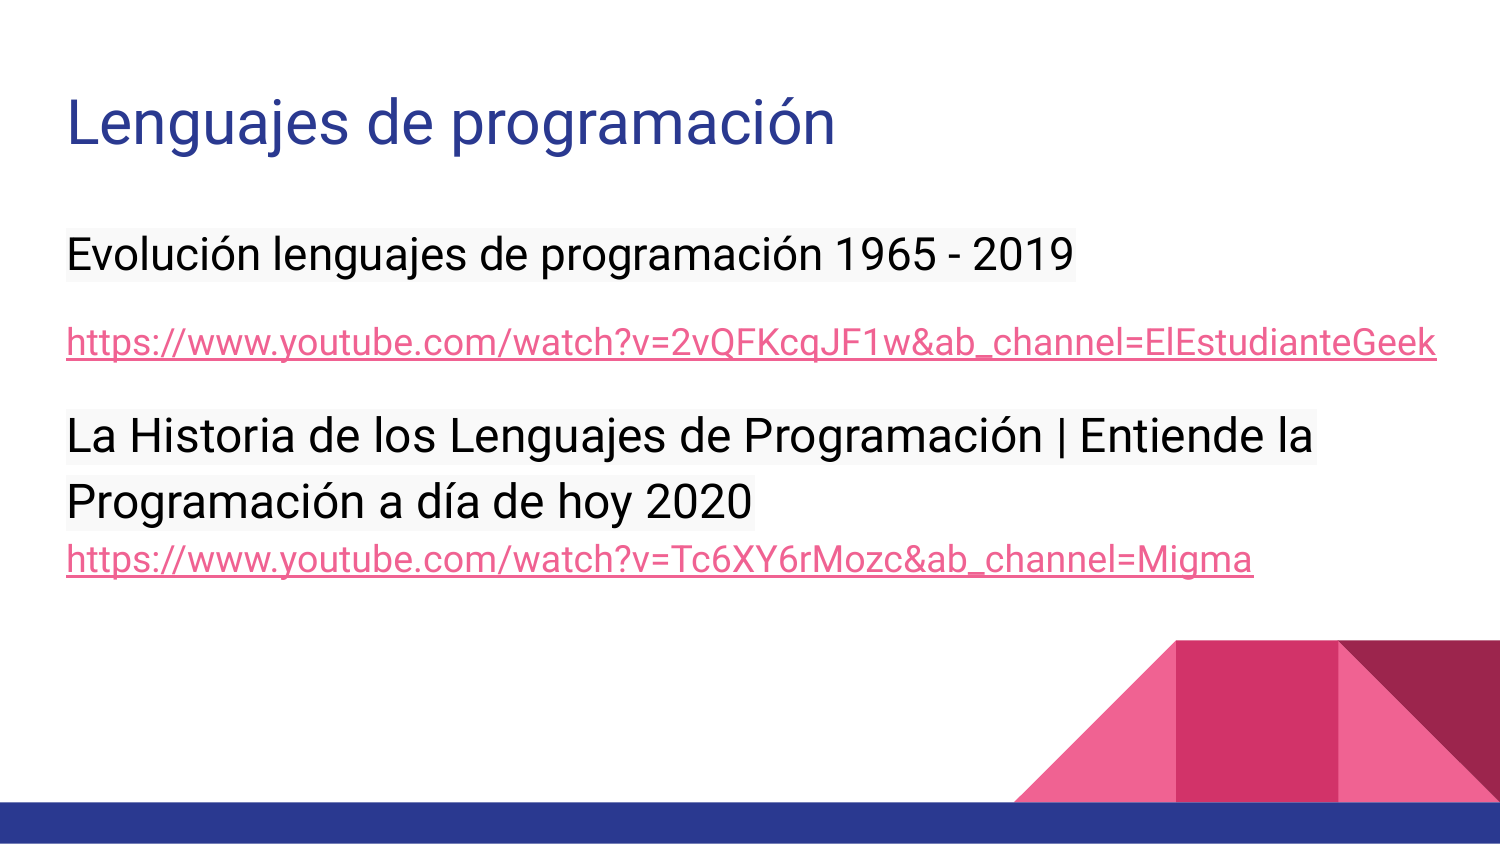

# Lenguajes de programación
Evolución lenguajes de programación 1965 - 2019

https://www.youtube.com/watch?v=2vQFKcqJF1w&ab_channel=ElEstudianteGeek
La Historia de los Lenguajes de Programación | Entiende la Programación a día de hoy 2020
https://www.youtube.com/watch?v=Tc6XY6rMozc&ab_channel=Migma